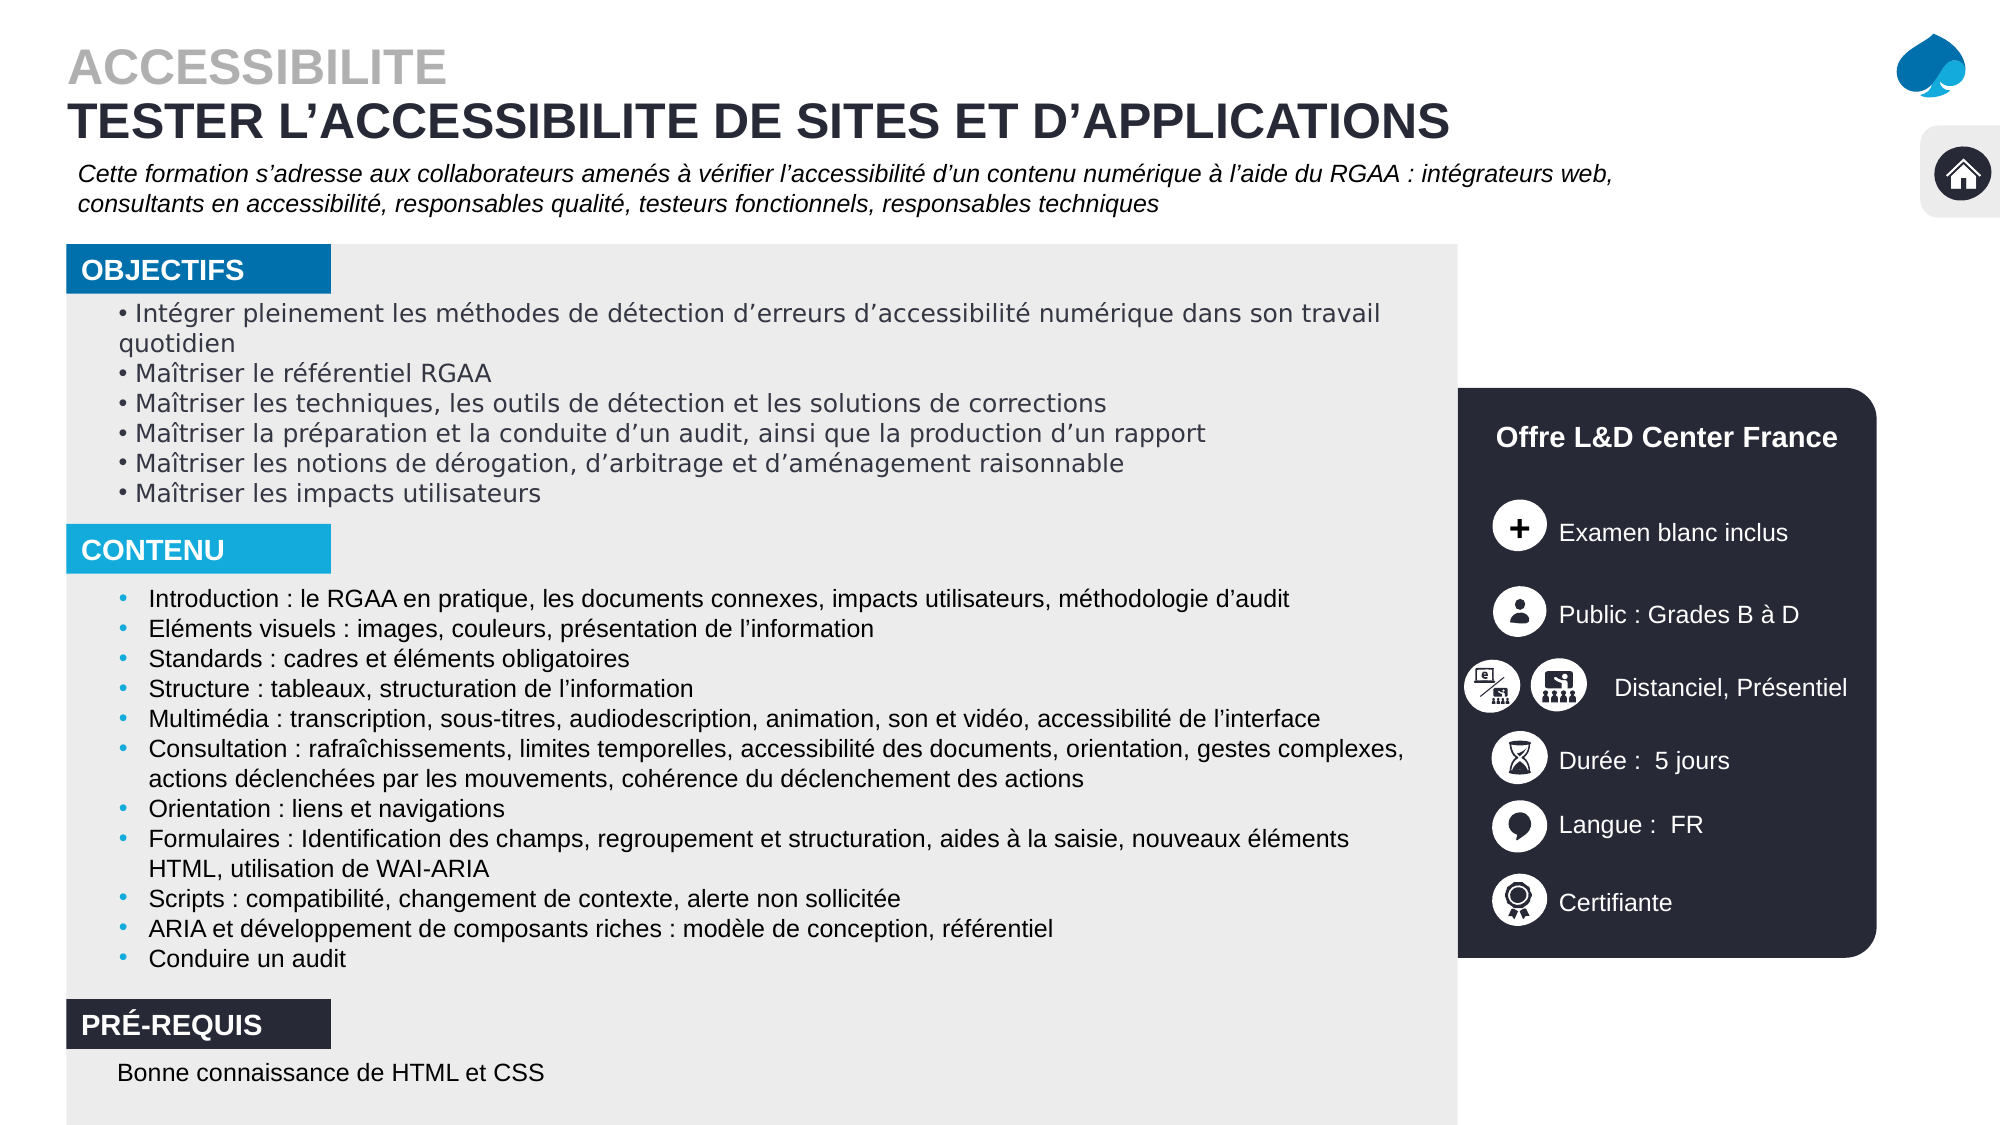

ACCESSIBILITE
Tester l’ACCESSIBILITE de sites et d’applications
Cette formation s’adresse aux collaborateurs amenés à vérifier l’accessibilité d’un contenu numérique à l’aide du RGAA : intégrateurs web, consultants en accessibilité, responsables qualité, testeurs fonctionnels, responsables techniques

OBJECTIFS
 Intégrer pleinement les méthodes de détection d’erreurs d’accessibilité numérique dans son travail quotidien
 Maîtriser le référentiel RGAA
 Maîtriser les techniques, les outils de détection et les solutions de corrections
 Maîtriser la préparation et la conduite d’un audit, ainsi que la production d’un rapport
 Maîtriser les notions de dérogation, d’arbitrage et d’aménagement raisonnable
 Maîtriser les impacts utilisateurs
Offre L&D Center France

+
Examen blanc inclus
CONTENU
Introduction : le RGAA en pratique, les documents connexes, impacts utilisateurs, méthodologie d’audit
Eléments visuels : images, couleurs, présentation de l’information
Standards : cadres et éléments obligatoires
Structure : tableaux, structuration de l’information
Multimédia : transcription, sous-titres, audiodescription, animation, son et vidéo, accessibilité de l’interface
Consultation : rafraîchissements, limites temporelles, accessibilité des documents, orientation, gestes complexes, actions déclenchées par les mouvements, cohérence du déclenchement des actions
Orientation : liens et navigations
Formulaires : Identification des champs, regroupement et structuration, aides à la saisie, nouveaux éléments HTML, utilisation de WAI-ARIA
Scripts : compatibilité, changement de contexte, alerte non sollicitée
ARIA et développement de composants riches : modèle de conception, référentiel
Conduire un audit

Public : Grades B à D

Distanciel, Présentiel

Durée :  5 jours

Langue :  FR

Certifiante
PRé-REQUIS
Bonne connaissance de HTML et CSS